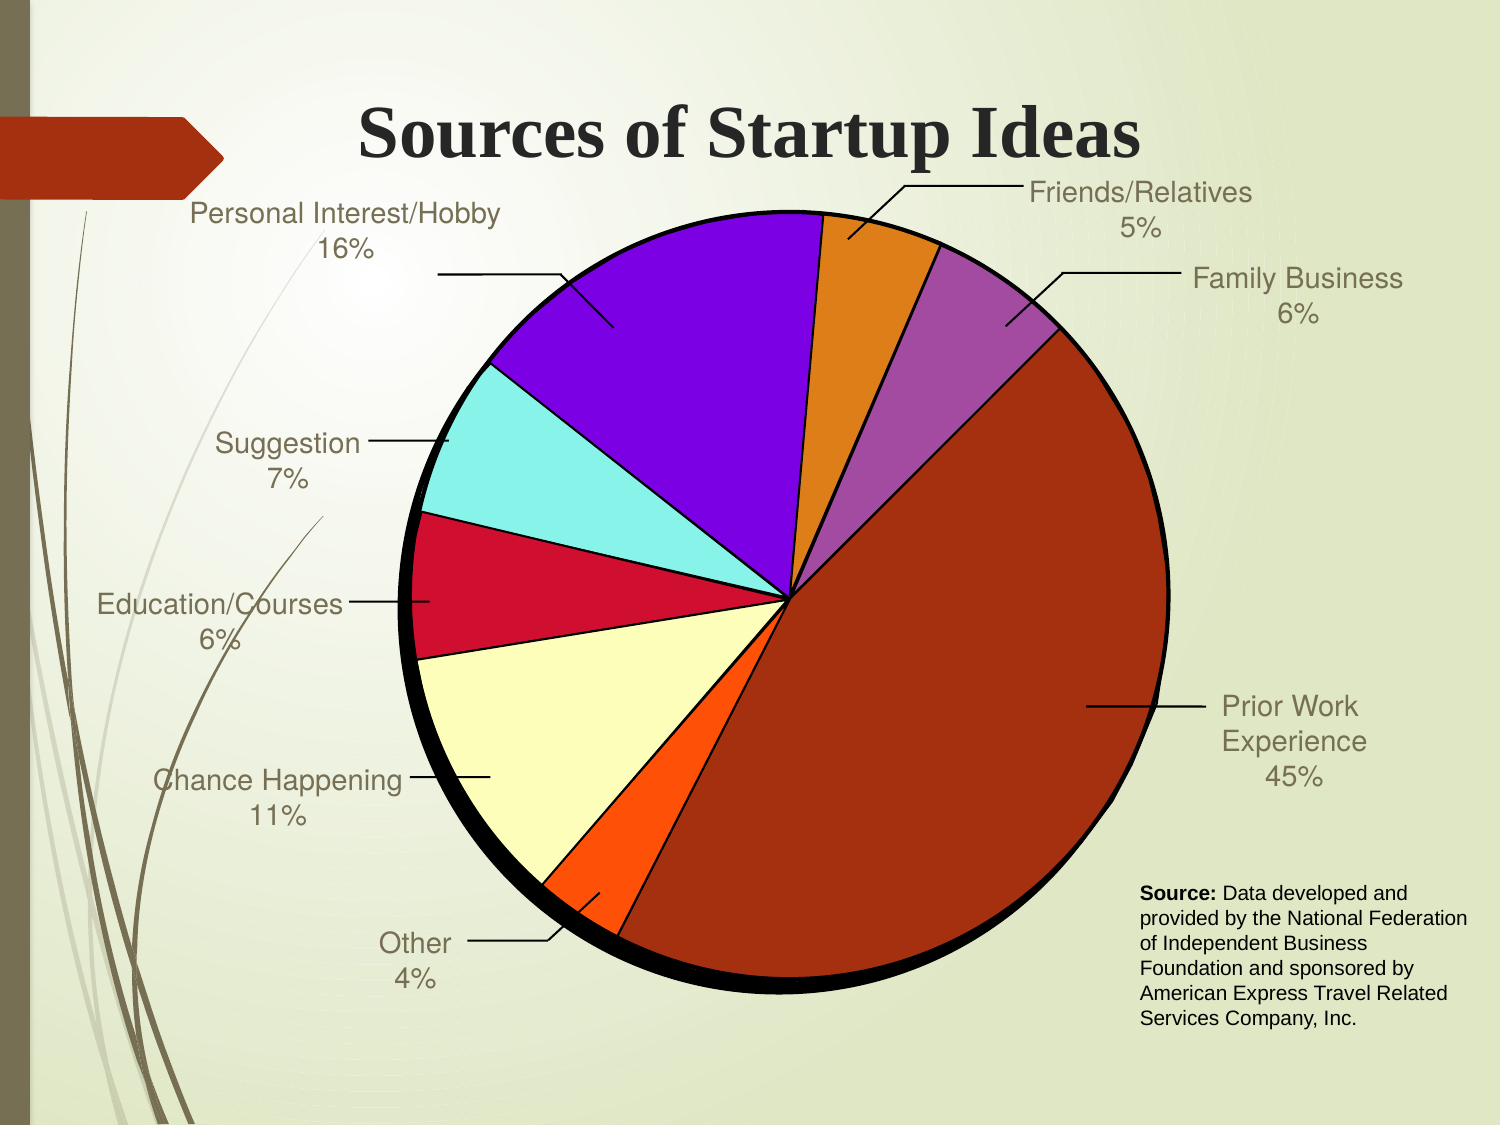

Sources of Startup Ideas
Friends/Relatives
5%

Personal Interest/Hobby
16%

Family Business
6%

Suggestion
7%

Education/Courses
6%

Prior Work
Experience
45%

Chance Happening
11%

Source: Data developed and provided by the National Federation of Independent Business Foundation and sponsored by American Express Travel Related Services Company, Inc.

Other
4%